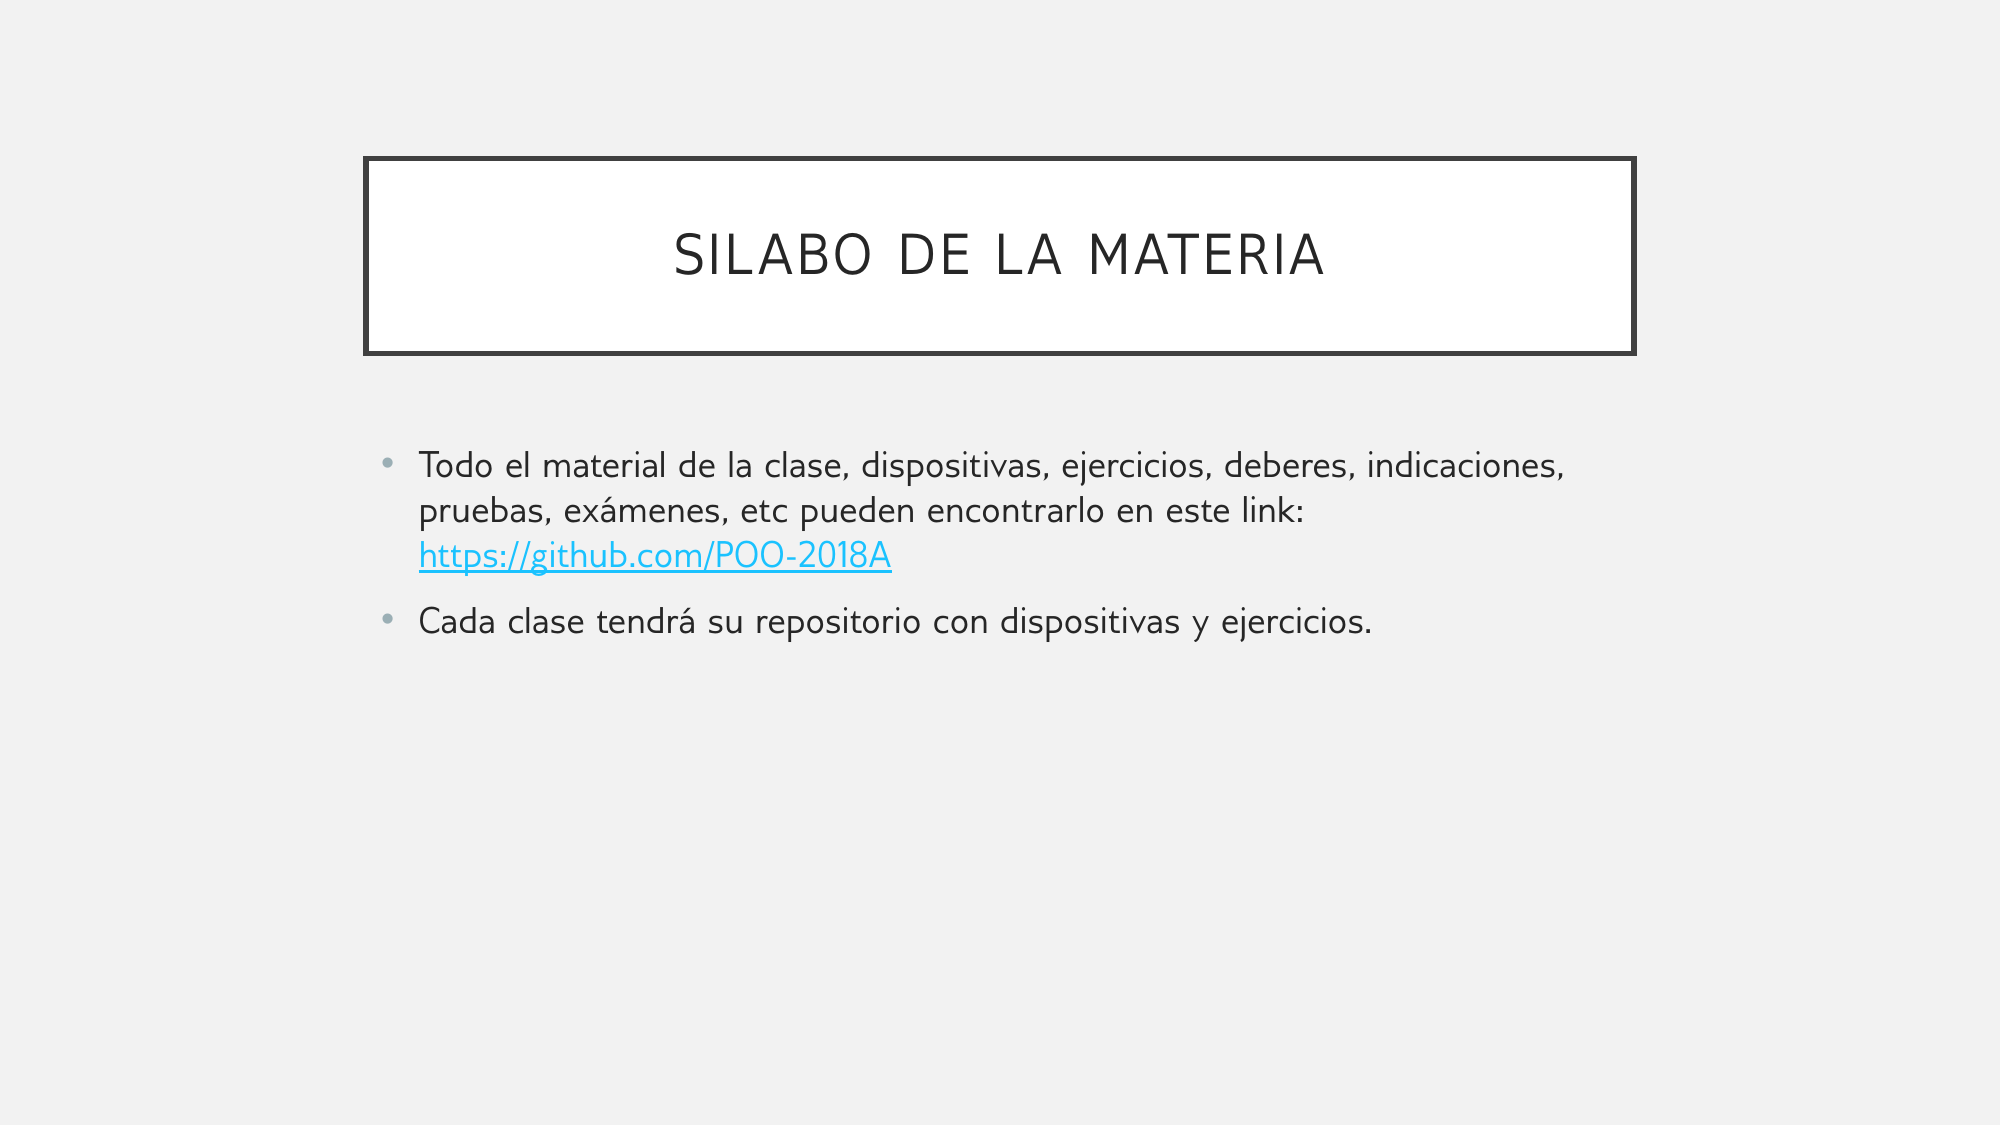

# Silabo de la materia
Todo el material de la clase, dispositivas, ejercicios, deberes, indicaciones, pruebas, exámenes, etc pueden encontrarlo en este link: https://github.com/POO-2018A
Cada clase tendrá su repositorio con dispositivas y ejercicios.